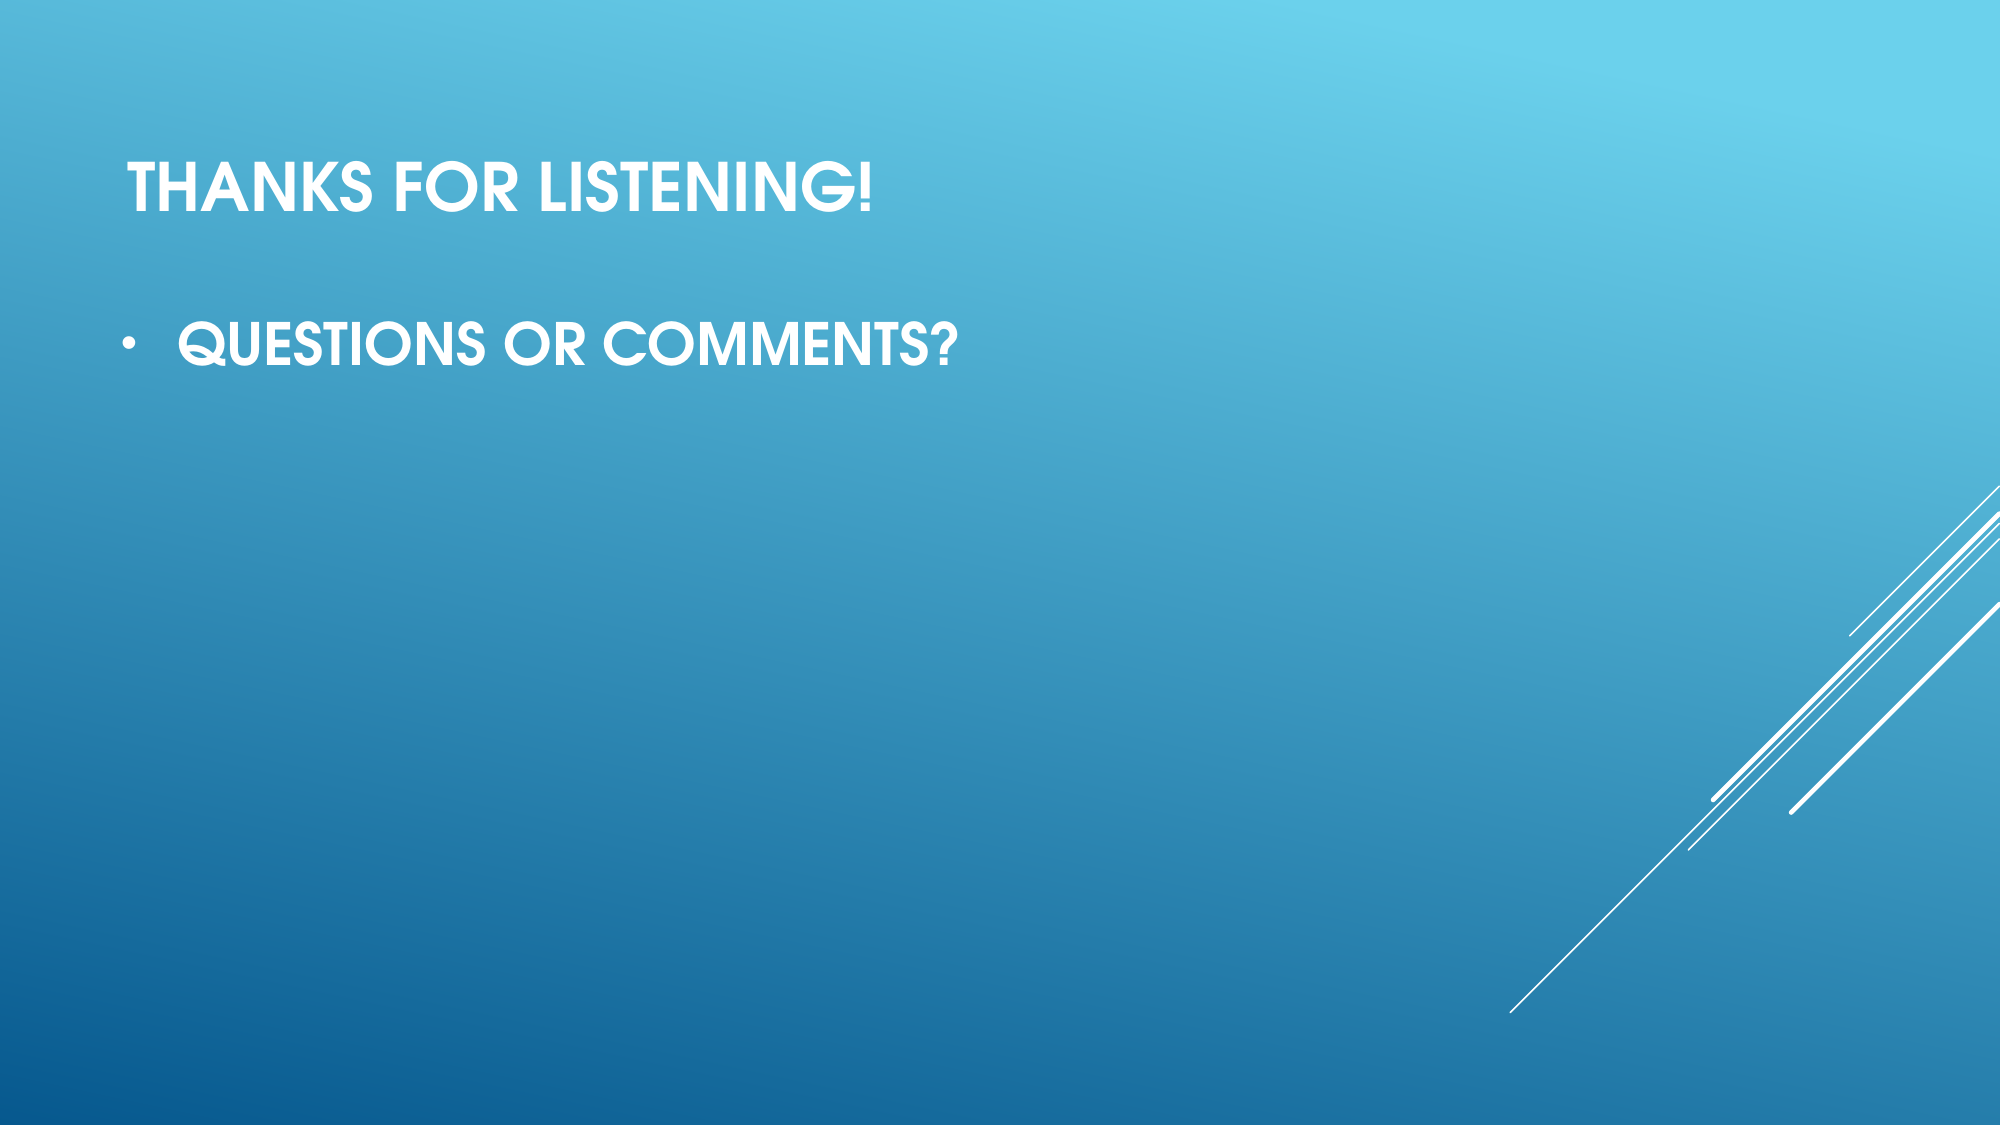

# Thanks for listening!

QUESTIONS OR COMMENTS?